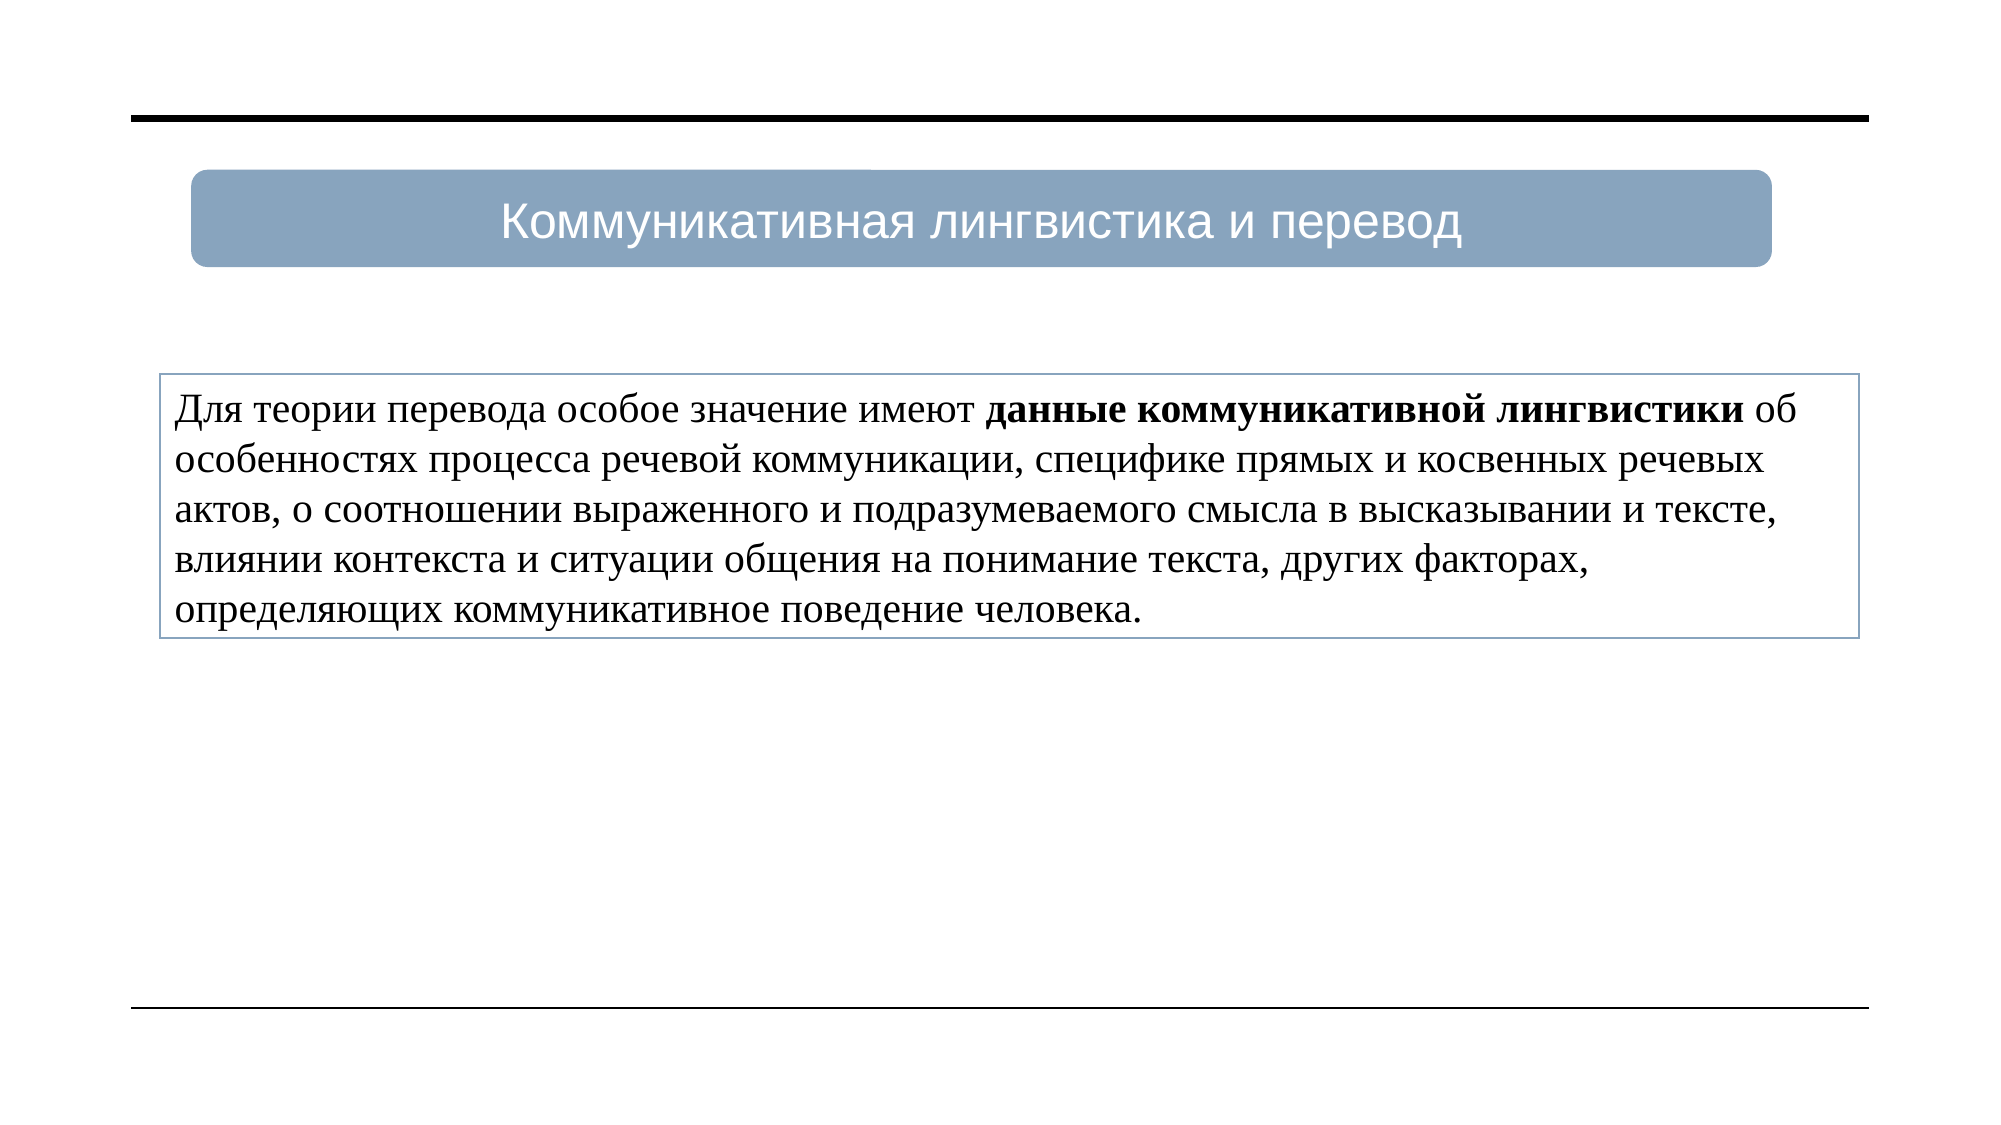

Коммуникативная лингвистика и перевод
Для теории перевода особое значение имеют данные коммуникативной лингвистики об особенностях процесса речевой коммуникации, специфике прямых и косвенных речевых актов, о соотношении выраженного и подразумеваемого смысла в высказывании и тексте, влиянии контекста и ситуации общения на понимание текста, других факторах, определяющих коммуникативное поведение человека.